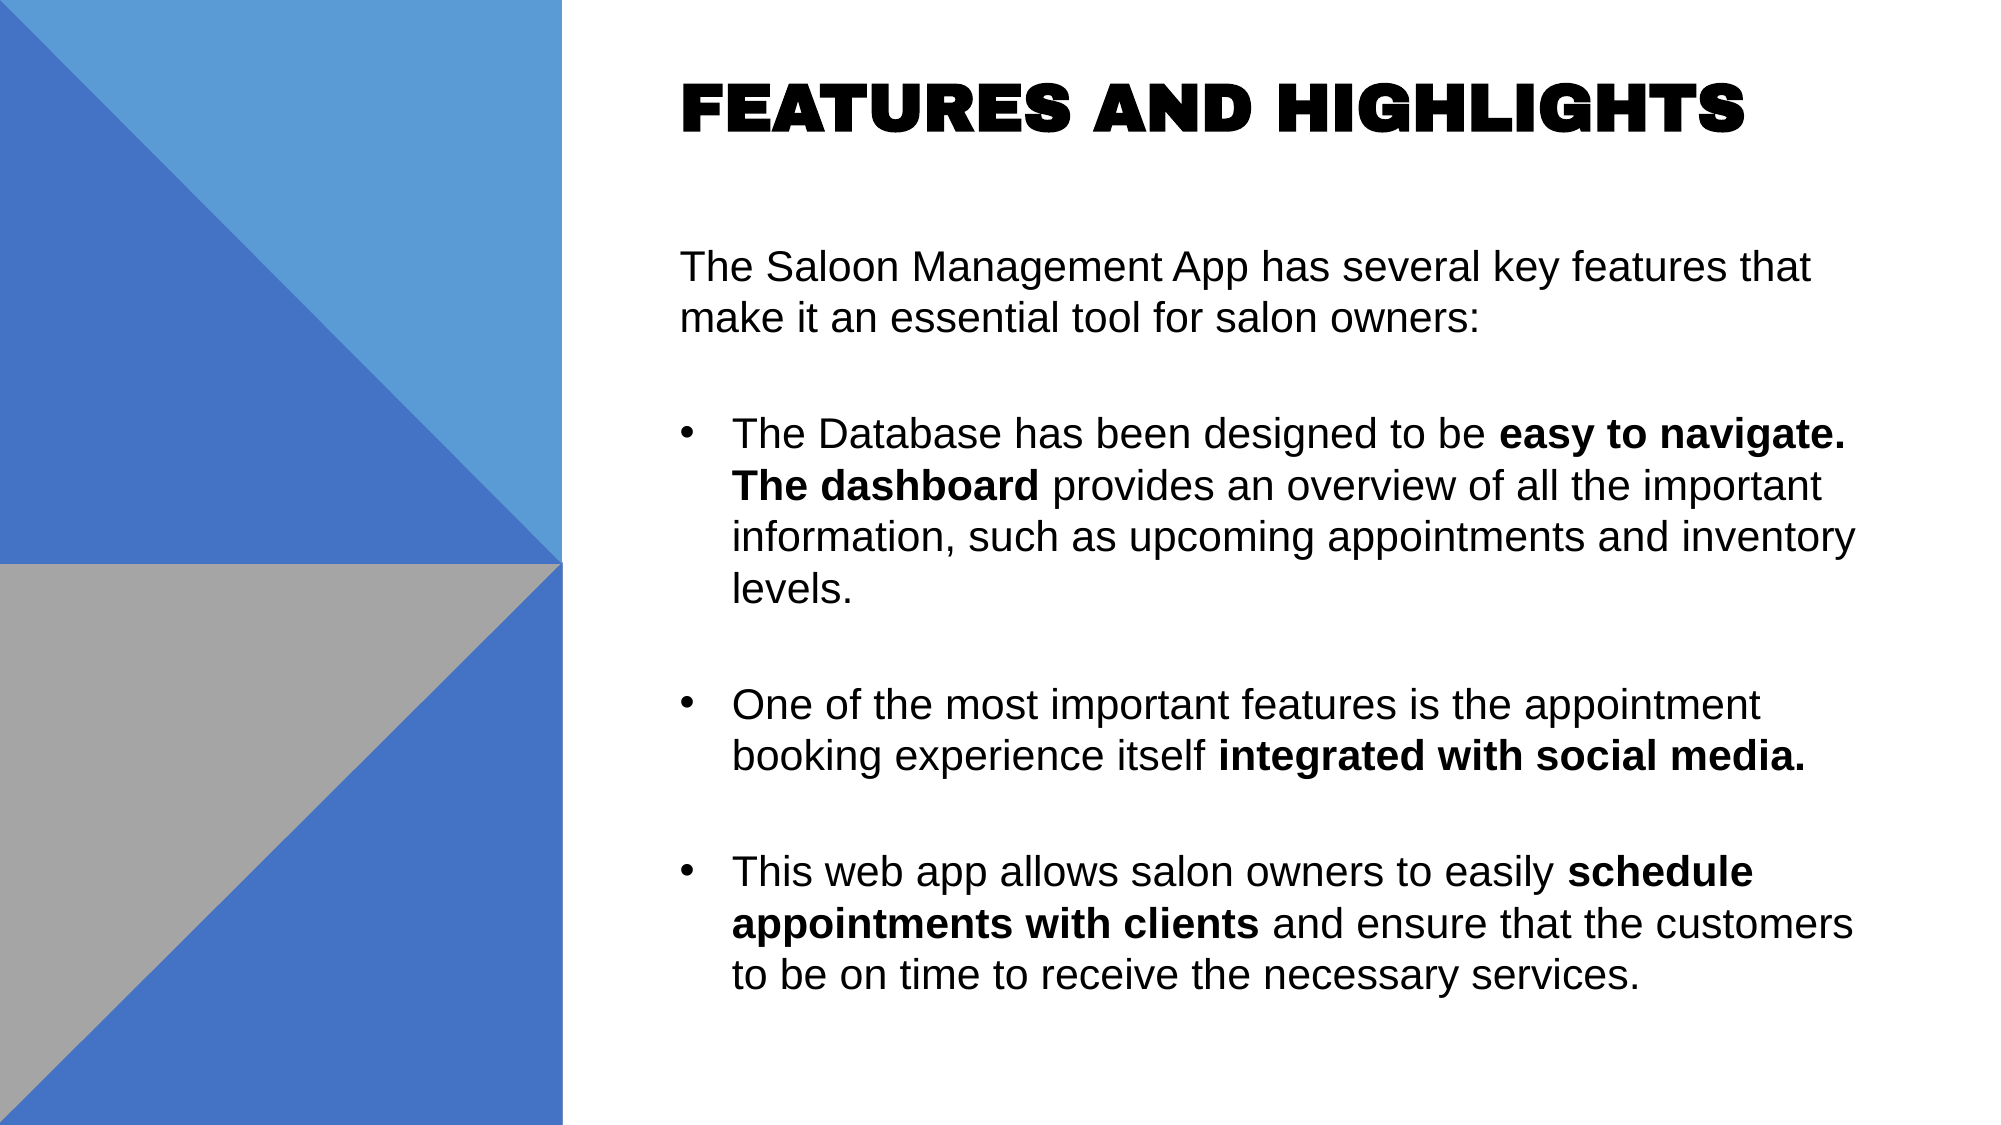

# Features and highlights
The Saloon Management App has several key features that make it an essential tool for salon owners:

The Database has been designed to be easy to navigate. The dashboard provides an overview of all the important information, such as upcoming appointments and inventory levels.

One of the most important features is the appointment booking experience itself integrated with social media.

This web app allows salon owners to easily schedule appointments with clients and ensure that the customers to be on time to receive the necessary services.